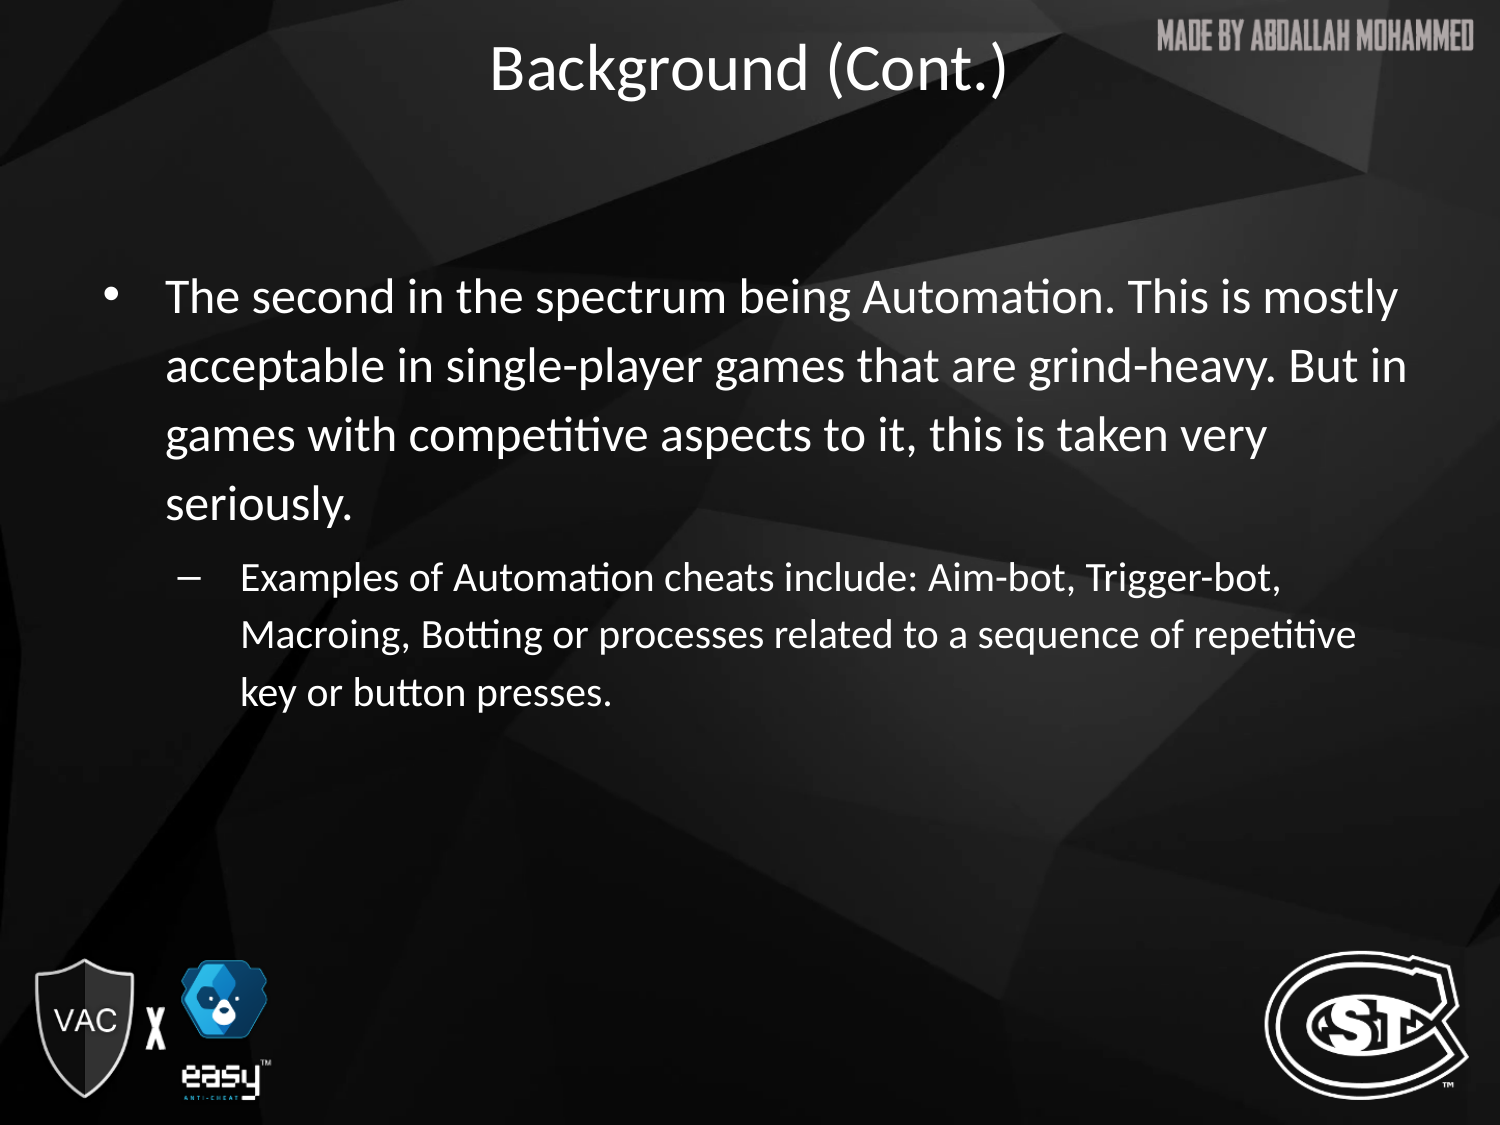

# Background (Cont.)
The second in the spectrum being Automation. This is mostly acceptable in single-player games that are grind-heavy. But in games with competitive aspects to it, this is taken very seriously.
Examples of Automation cheats include: Aim-bot, Trigger-bot, Macroing, Botting or processes related to a sequence of repetitive key or button presses.